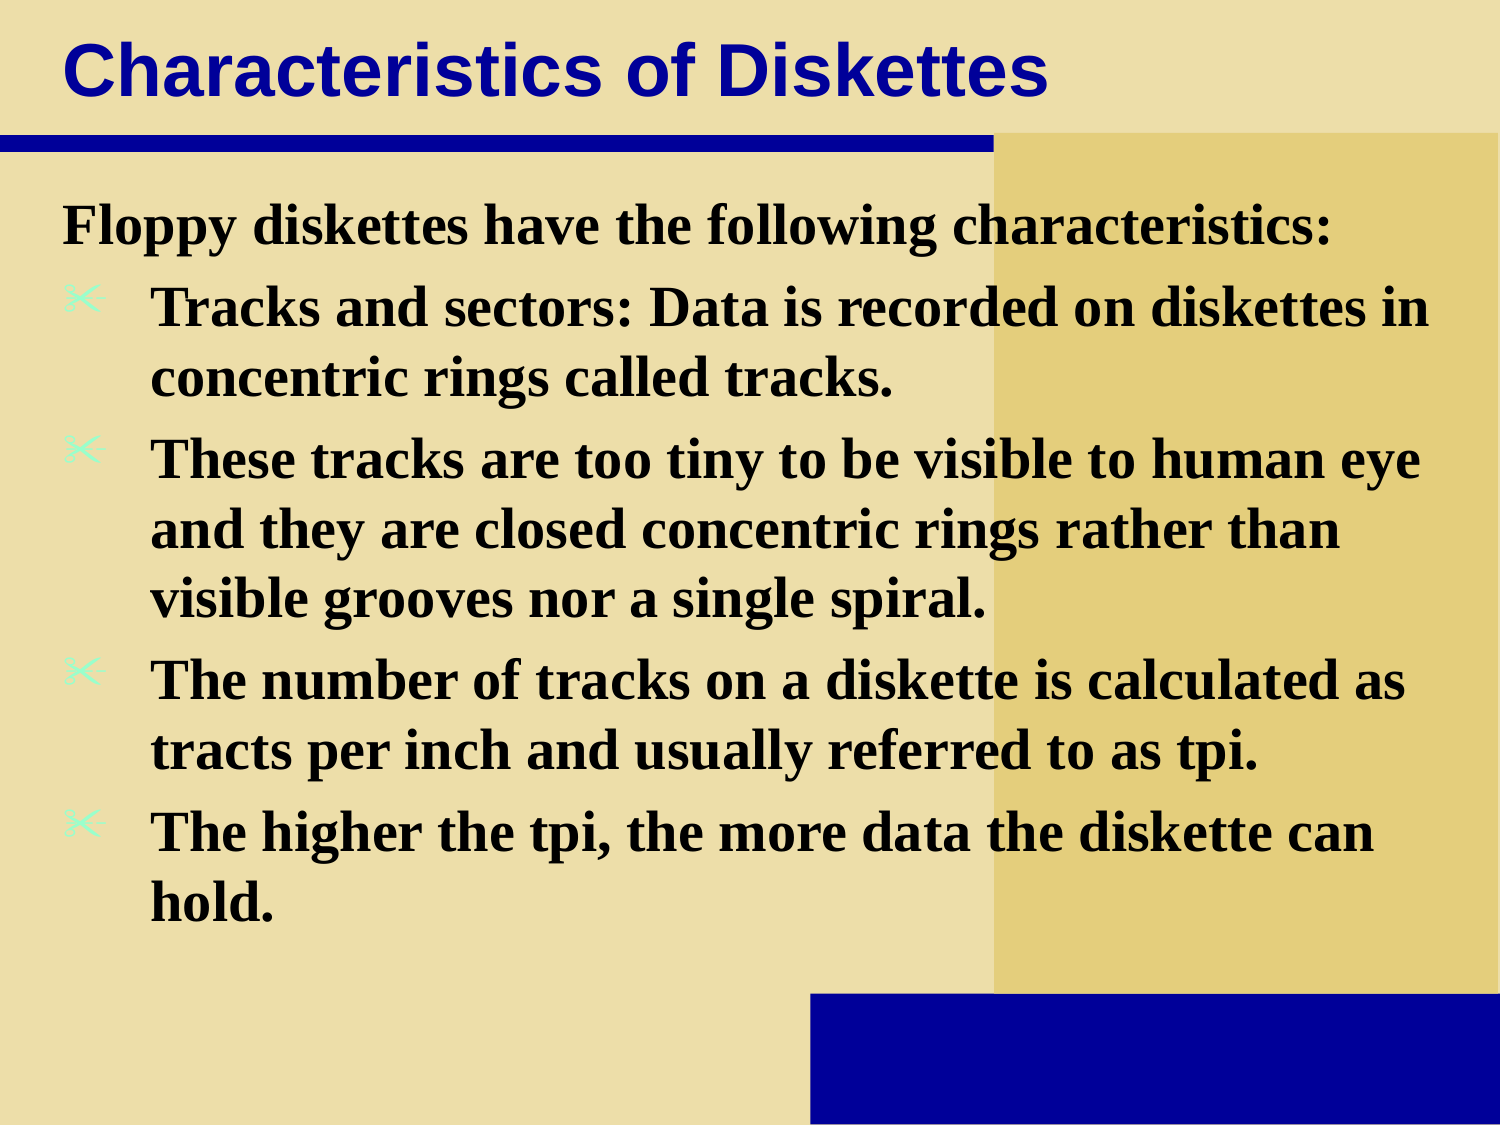

# Characteristics of Diskettes
Floppy diskettes have the following characteristics:
Tracks and sectors: Data is recorded on diskettes in concentric rings called tracks.
These tracks are too tiny to be visible to human eye and they are closed concentric rings rather than visible grooves nor a single spiral.
The number of tracks on a diskette is calculated as tracts per inch and usually referred to as tpi.
The higher the tpi, the more data the diskette can hold.